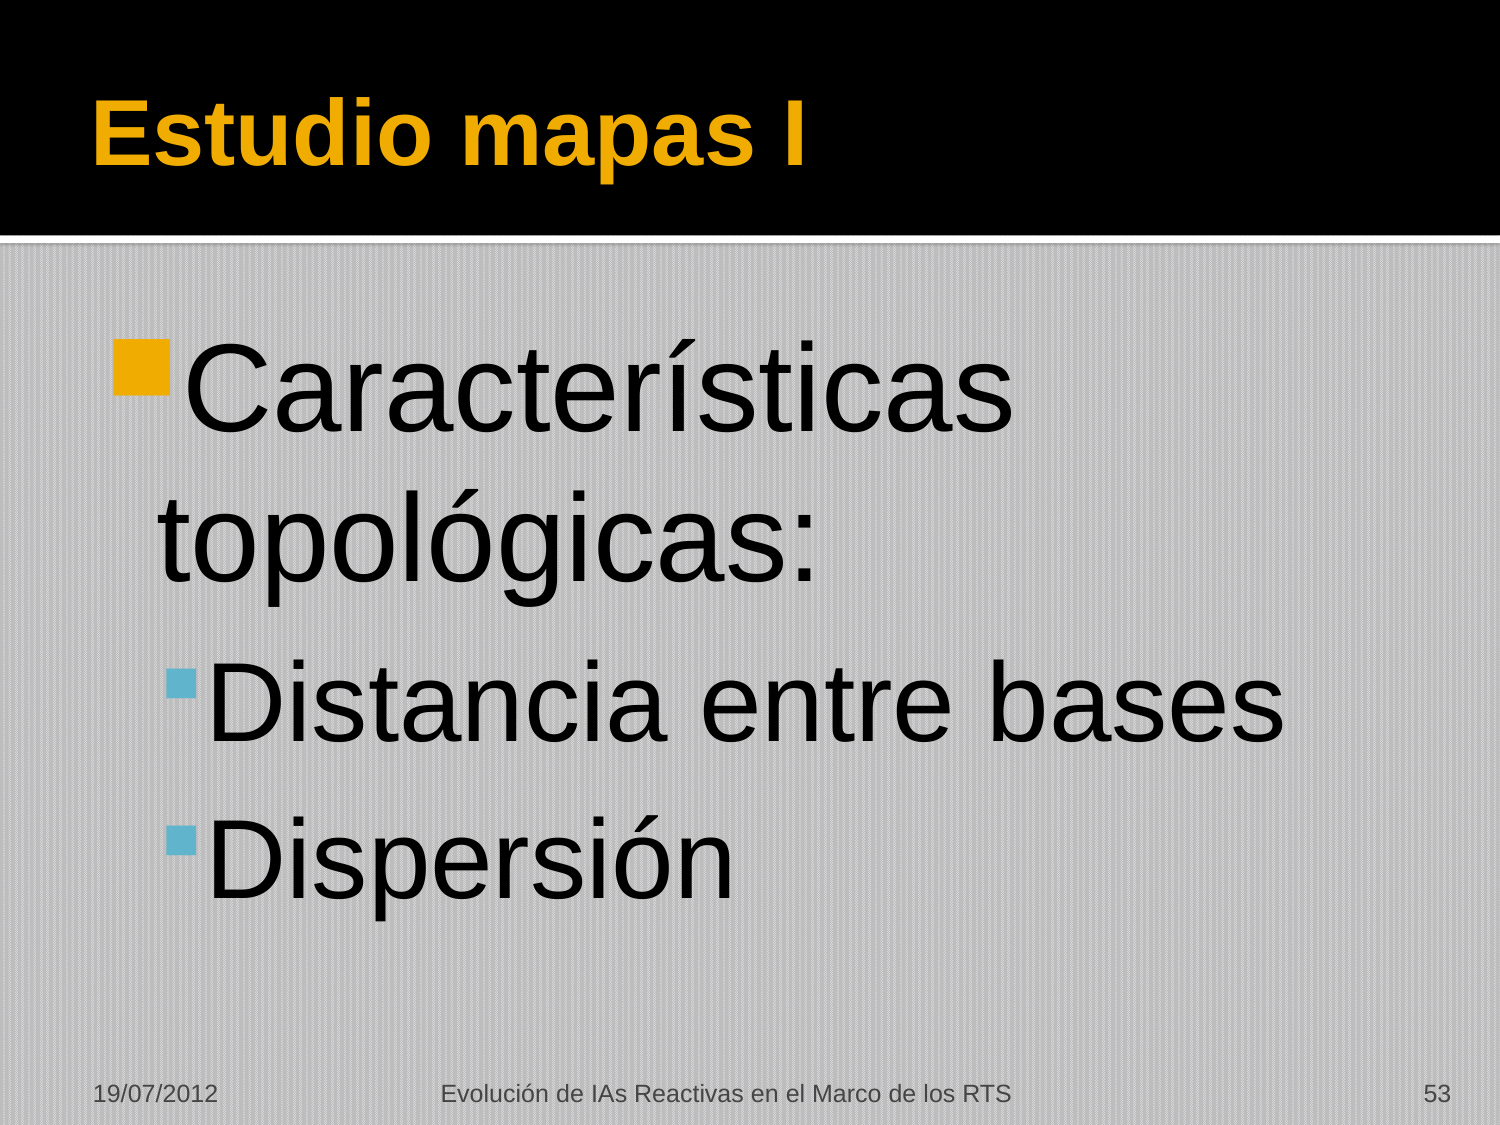

# Estudio mapas I
Características topológicas:
Distancia entre bases
Dispersión
19/07/2012
Evolución de IAs Reactivas en el Marco de los RTS
53